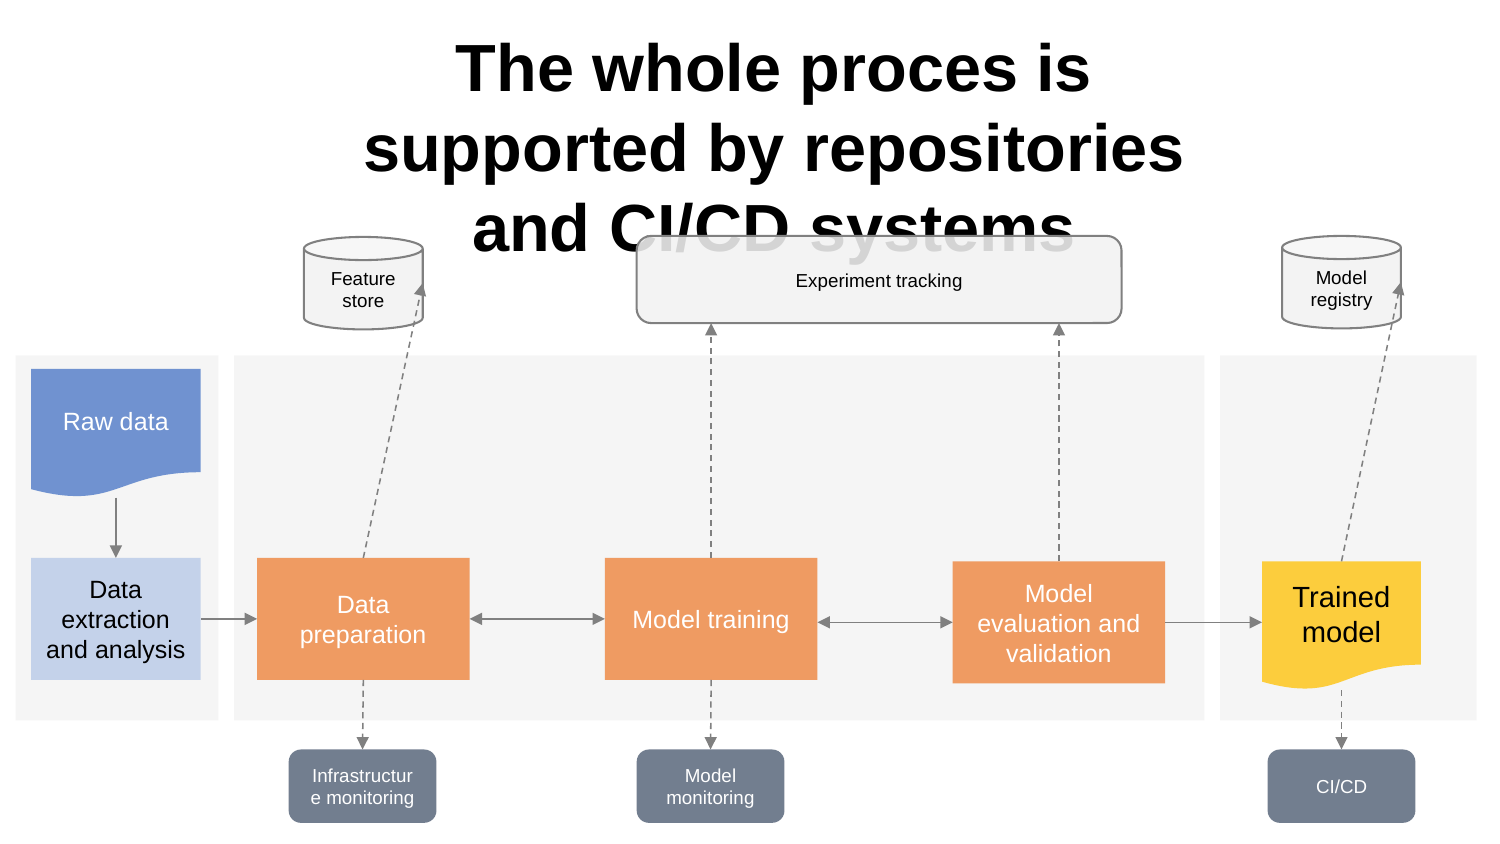

The whole proces is supported by repositories and CI/CD systems
Model registry
Experiment tracking
Feature store

Raw data
Data extraction and analysis
Data preparation
Model training
Model evaluation and validation
Trained model
Model monitoring
Infrastructure monitoring
CI/CD